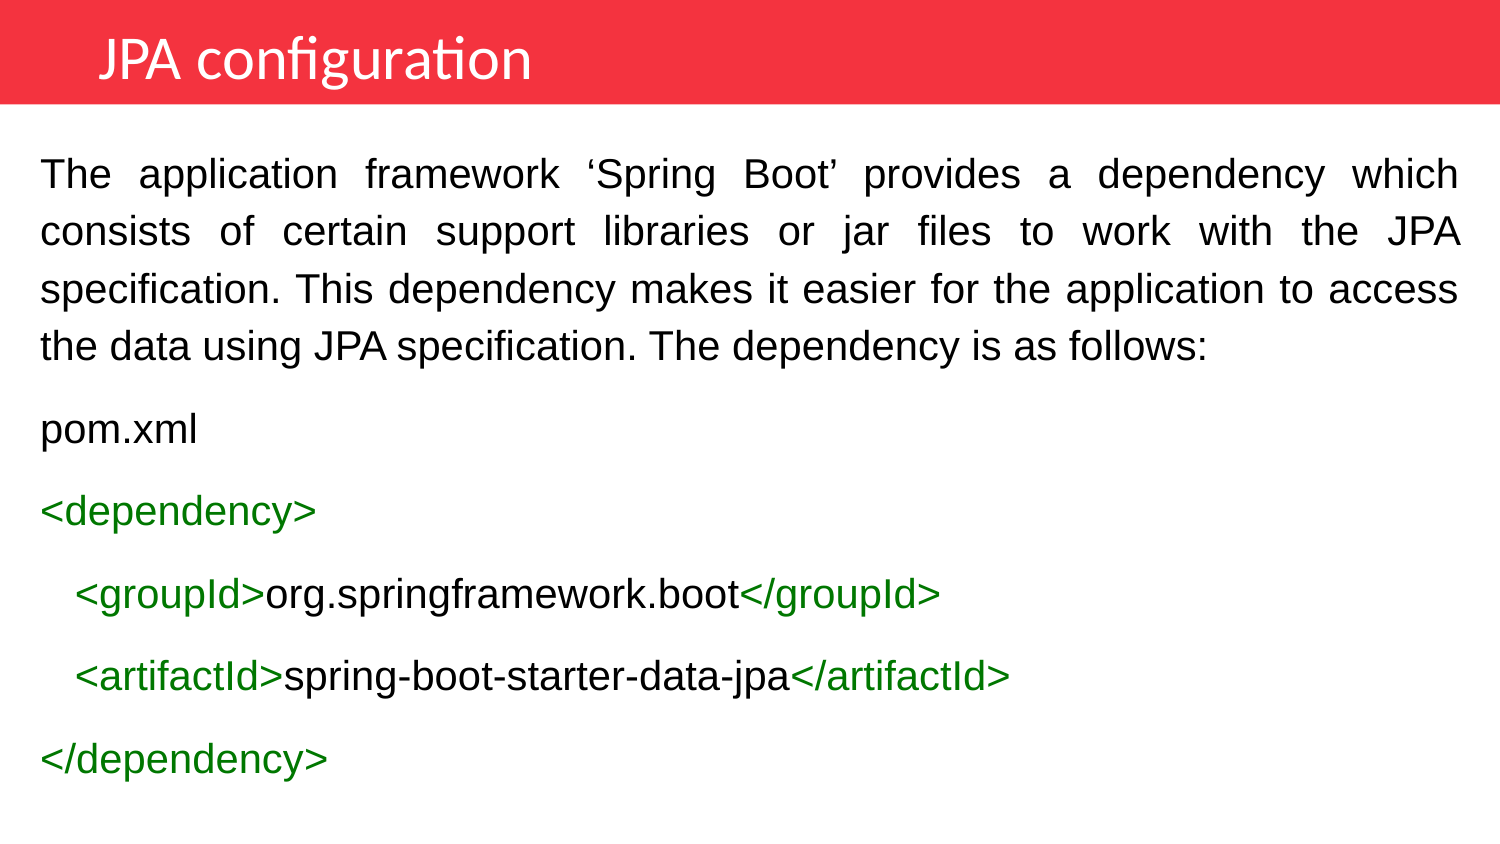

JPA configuration

The application framework ‘Spring Boot’ provides a dependency which consists of certain support libraries or jar files to work with the JPA specification. This dependency makes it easier for the application to access the data using JPA specification. The dependency is as follows:
pom.xml
<dependency>
   <groupId>org.springframework.boot</groupId>
   <artifactId>spring-boot-starter-data-jpa</artifactId>
</dependency>